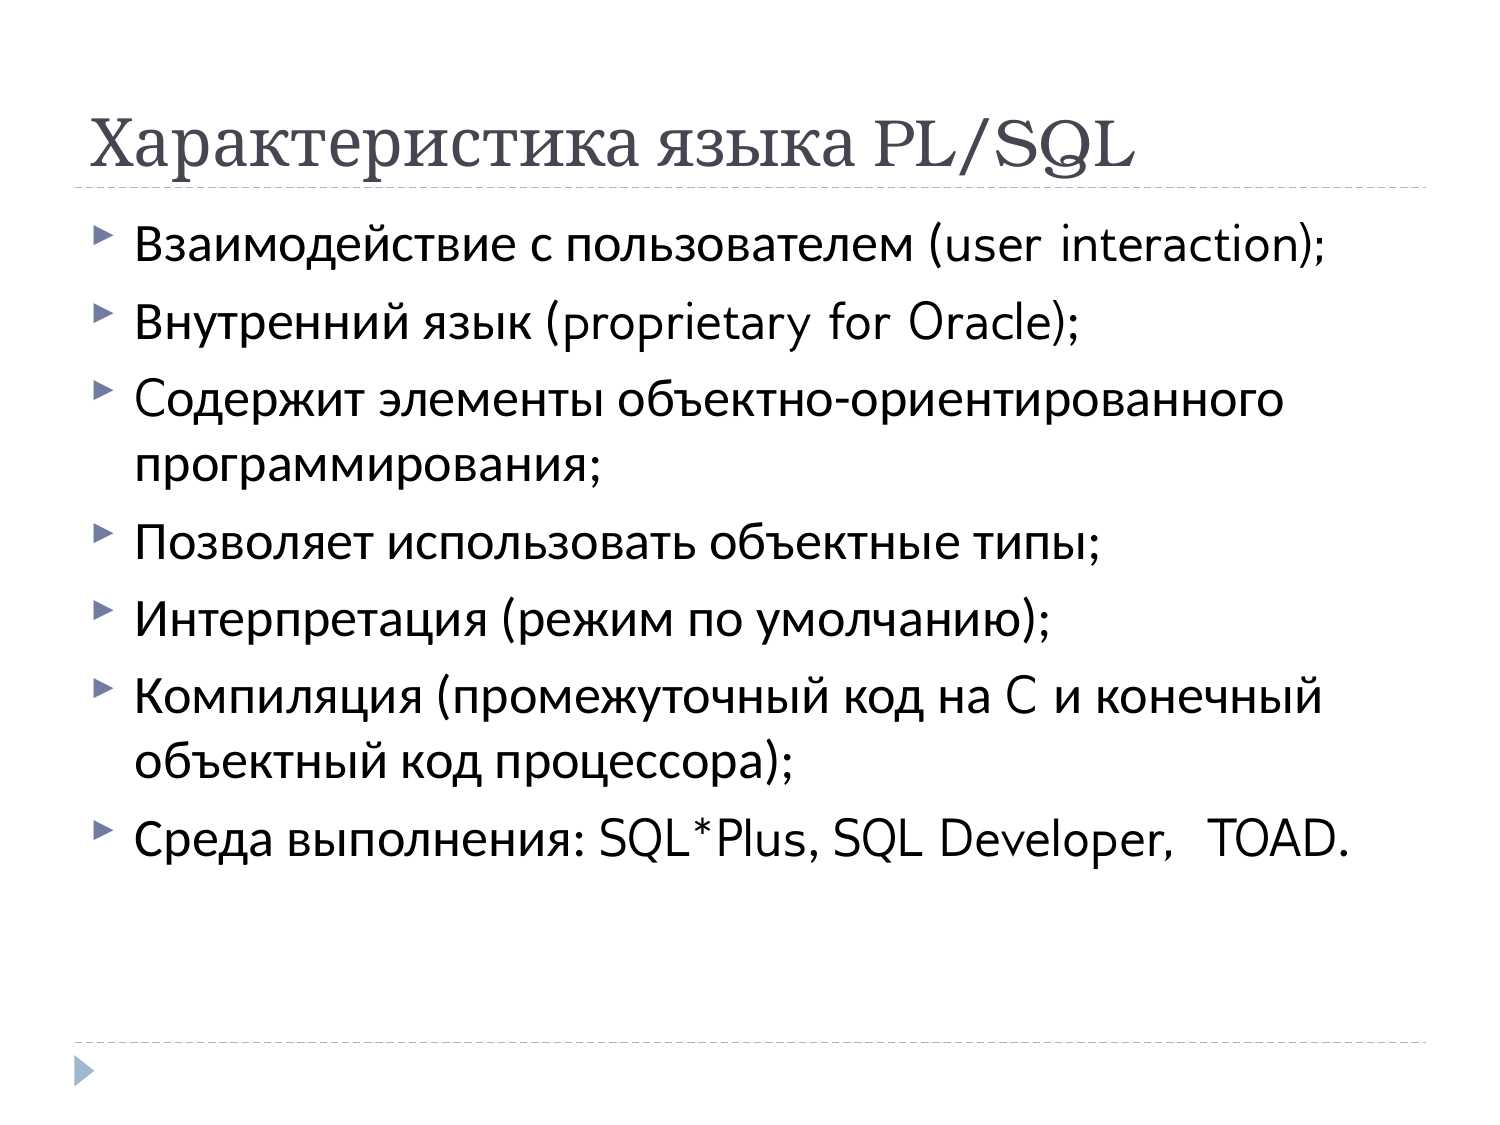

# Характеристика языка PL/SQL
Взаимодействие с пользователем (user interaction);
Внутренний язык (proprietary for Oracle);
Cодержит элементы объектно-ориентированного программирования;
Позволяет использовать объектные типы;
Интерпретация (режим по умолчанию);
Компиляция (промежуточный код на C и конечный объектный код процессора);
Среда выполнения: SQL*Plus, SQL Developer,  TOAD.